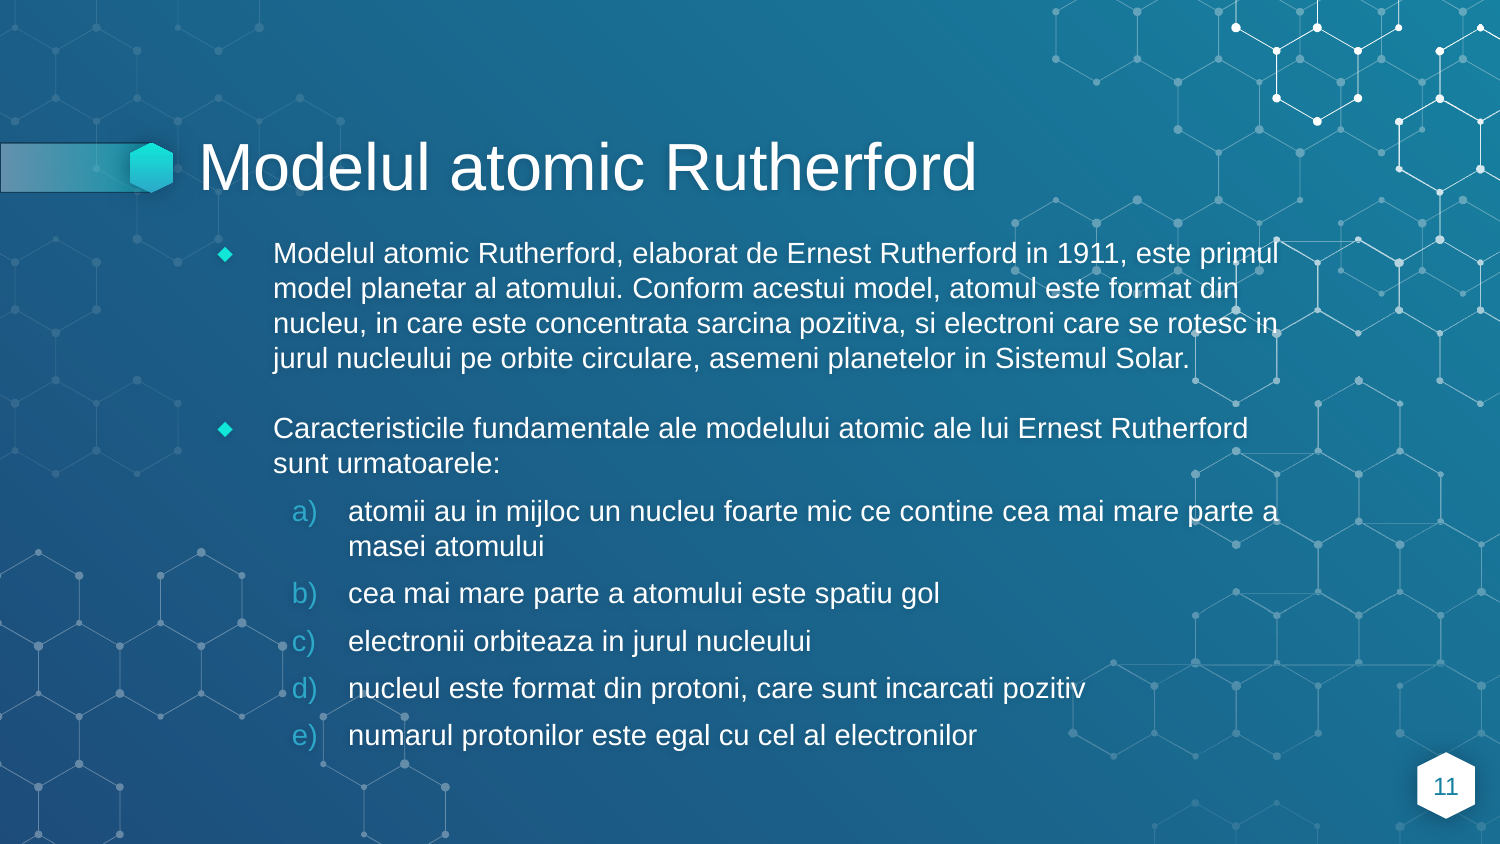

# Modelul atomic Rutherford
Modelul atomic Rutherford, elaborat de Ernest Rutherford in 1911, este primul model planetar al atomului. Conform acestui model, atomul este format din nucleu, in care este concentrata sarcina pozitiva, si electroni care se rotesc in jurul nucleului pe orbite circulare, asemeni planetelor in Sistemul Solar.

Caracteristicile fundamentale ale modelului atomic ale lui Ernest Rutherford sunt urmatoarele:
atomii au in mijloc un nucleu foarte mic ce contine cea mai mare parte a masei atomului
cea mai mare parte a atomului este spatiu gol
electronii orbiteaza in jurul nucleului
nucleul este format din protoni, care sunt incarcati pozitiv
numarul protonilor este egal cu cel al electronilor

11